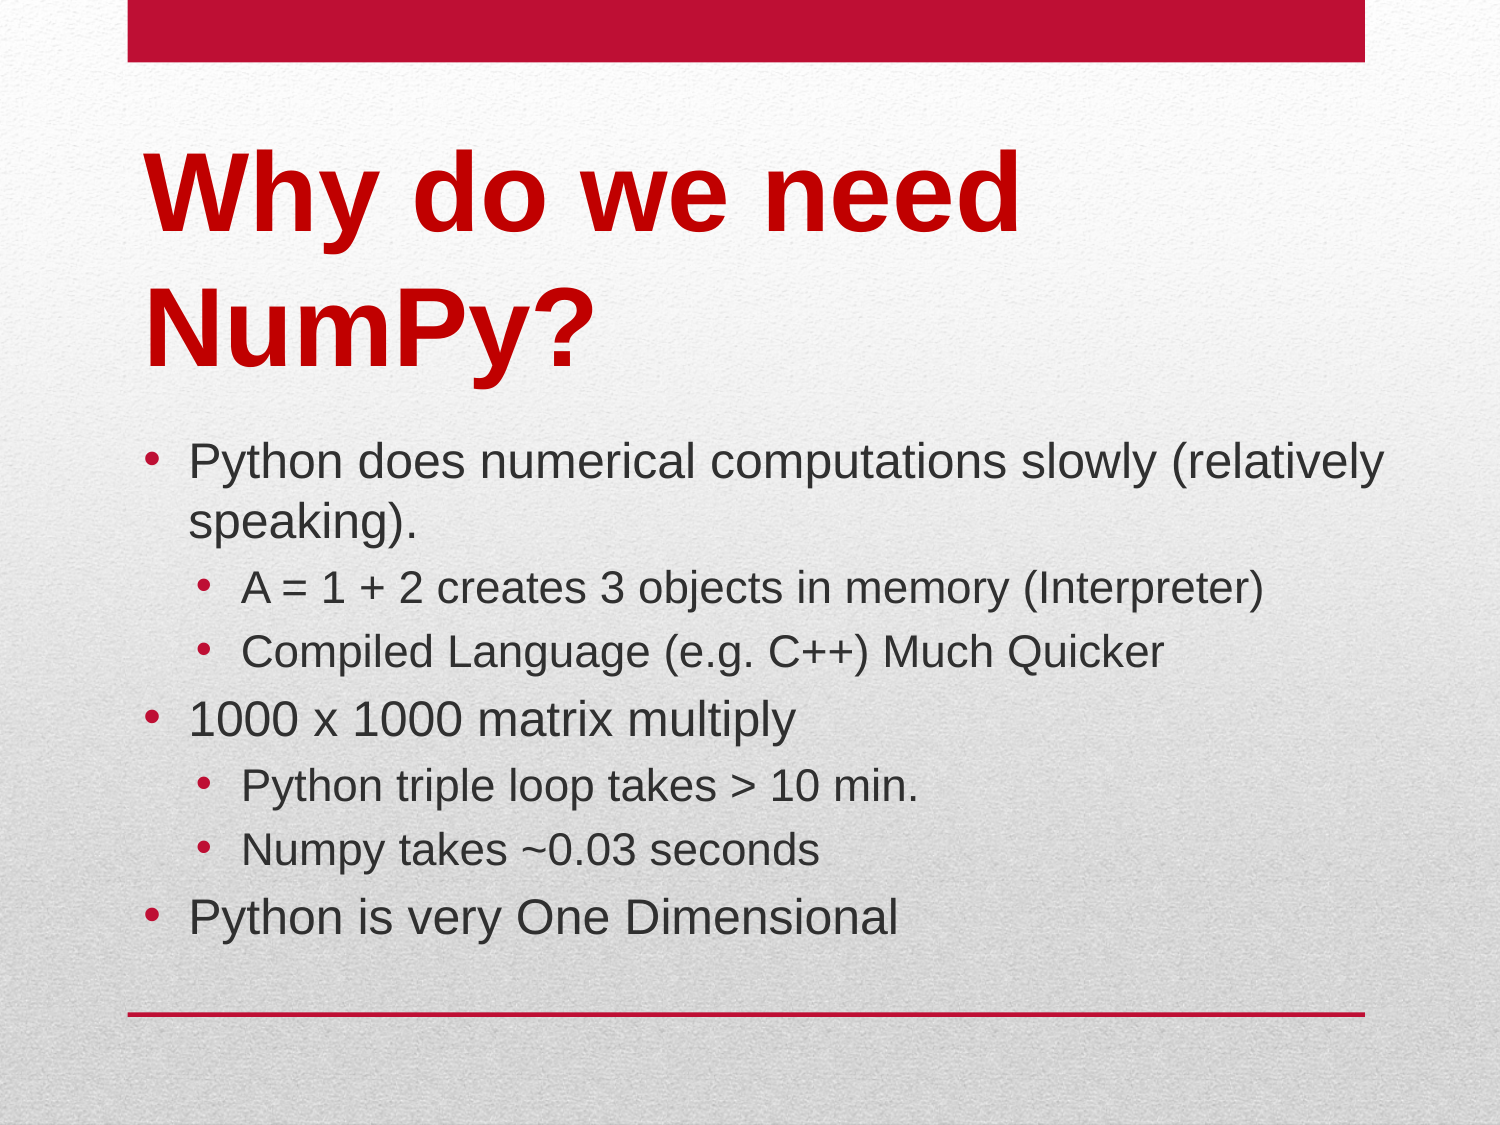

Why do we need NumPy?
Python does numerical computations slowly (relatively speaking).
A = 1 + 2 creates 3 objects in memory (Interpreter)
Compiled Language (e.g. C++) Much Quicker
1000 x 1000 matrix multiply
Python triple loop takes > 10 min.
Numpy takes ~0.03 seconds
Python is very One Dimensional